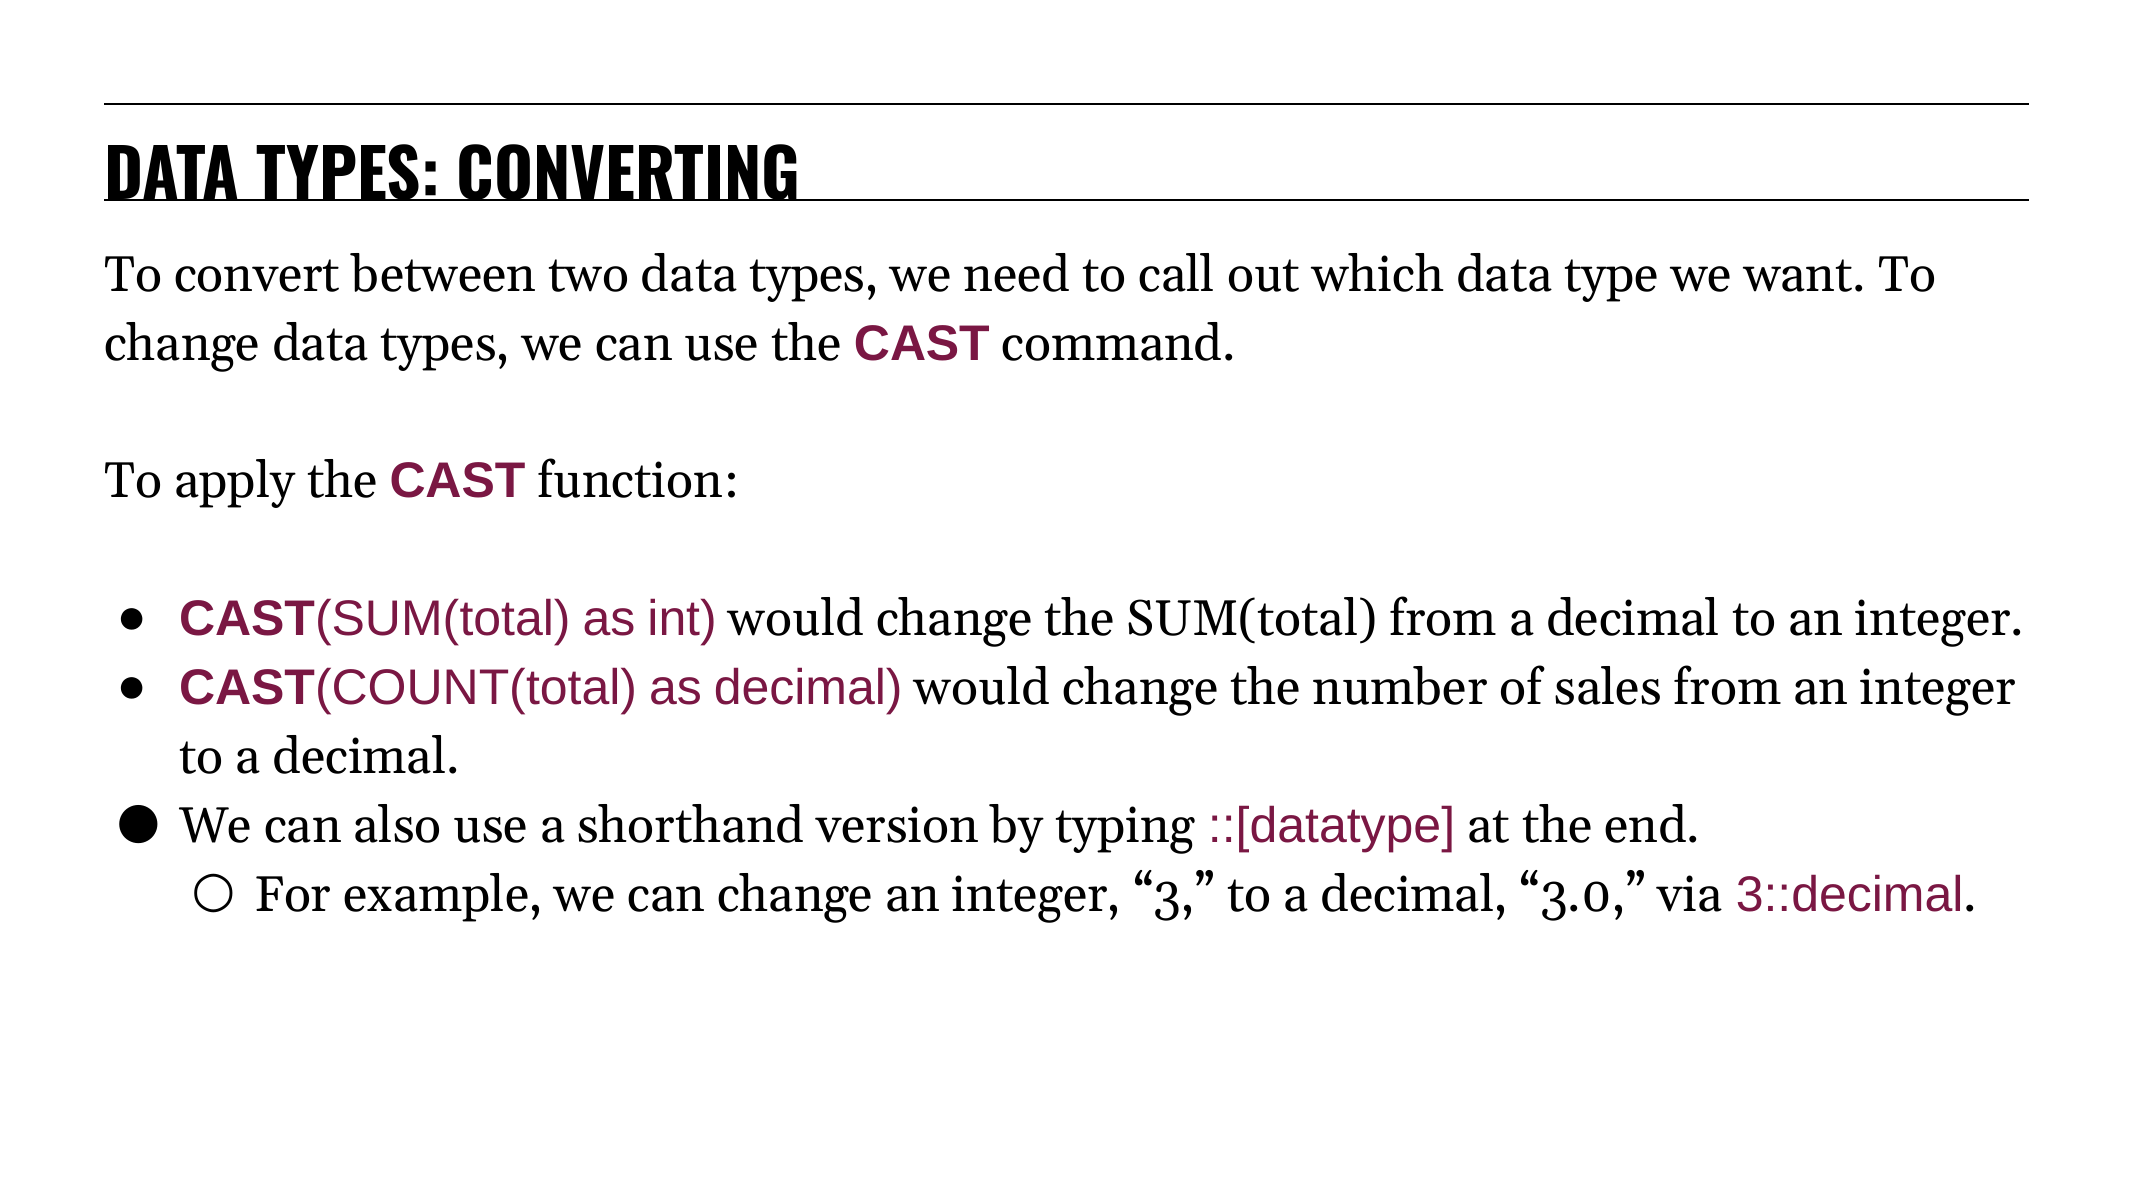

DATA TYPES: CONVERTING
To convert between two data types, we need to call out which data type we want. To change data types, we can use the CAST command.

To apply the CAST function:
CAST(SUM(total) as int) would change the SUM(total) from a decimal to an integer.
CAST(COUNT(total) as decimal) would change the number of sales from an integer to a decimal.
We can also use a shorthand version by typing ::[datatype] at the end.
For example, we can change an integer, “3,” to a decimal, “3.0,” via 3::decimal.